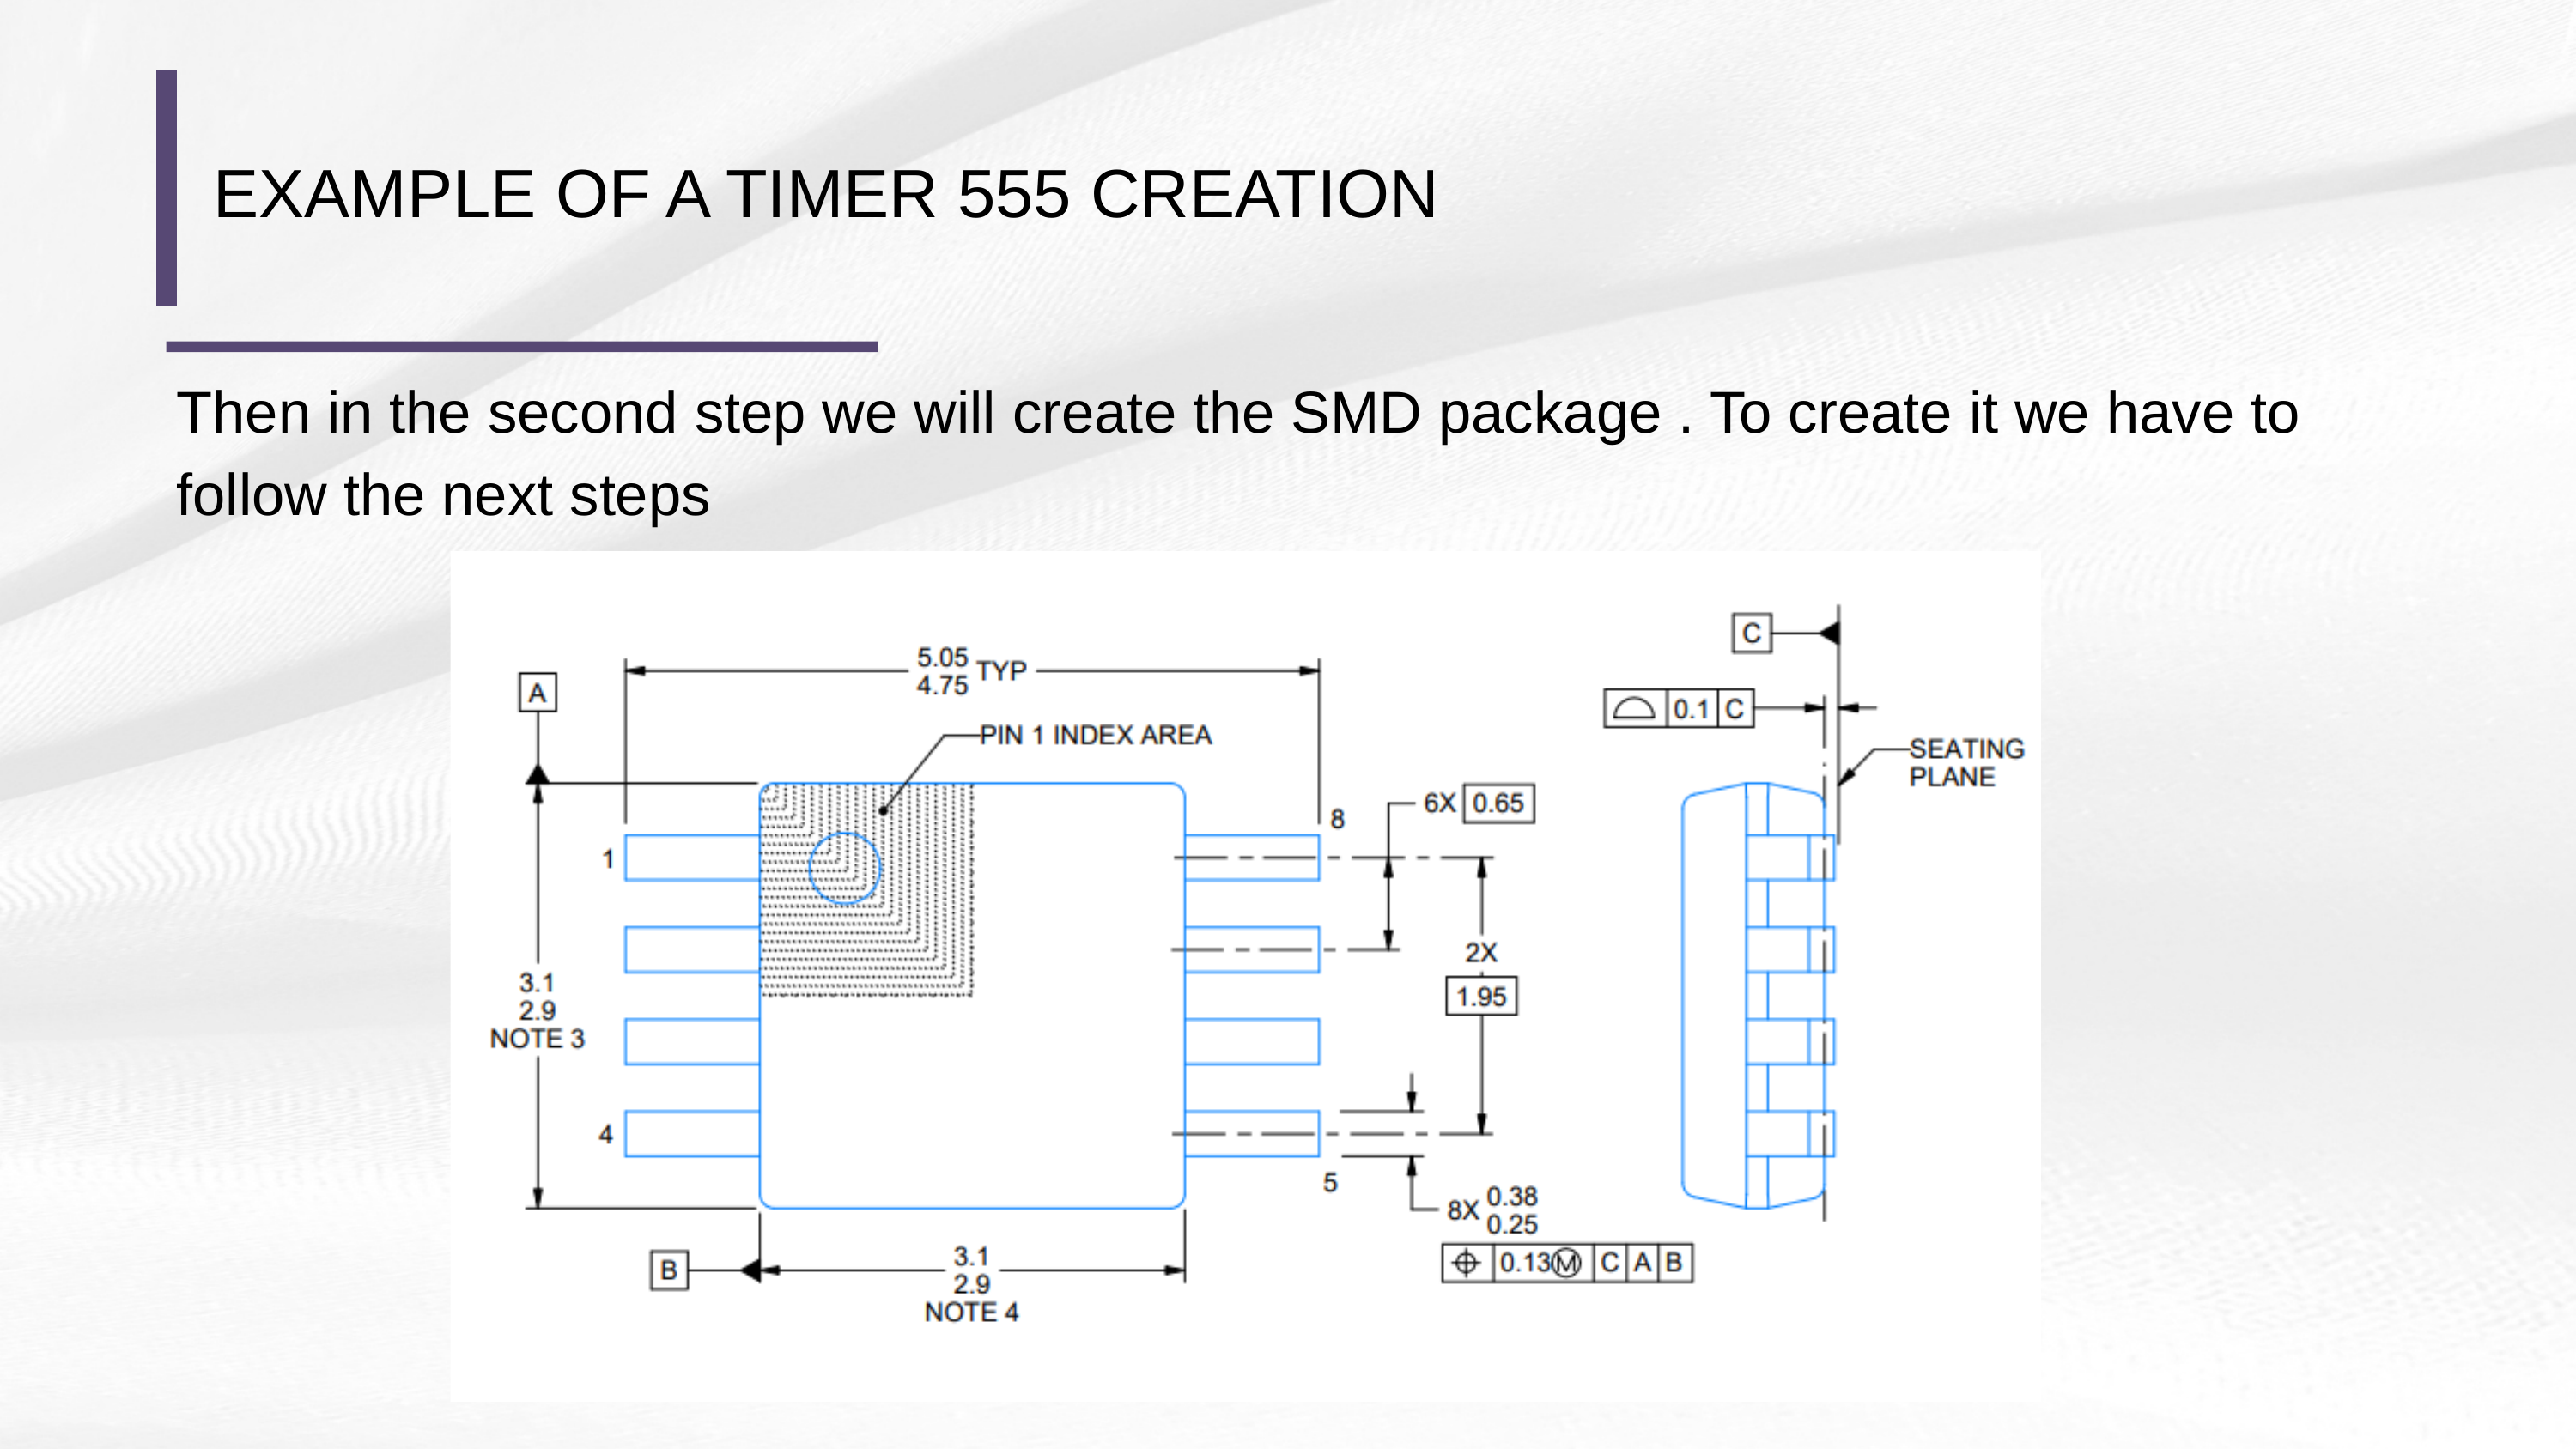

EXAMPLE OF A TIMER 555 CREATION

Then in the second step we will create the SMD package . To create it we have to follow the next steps